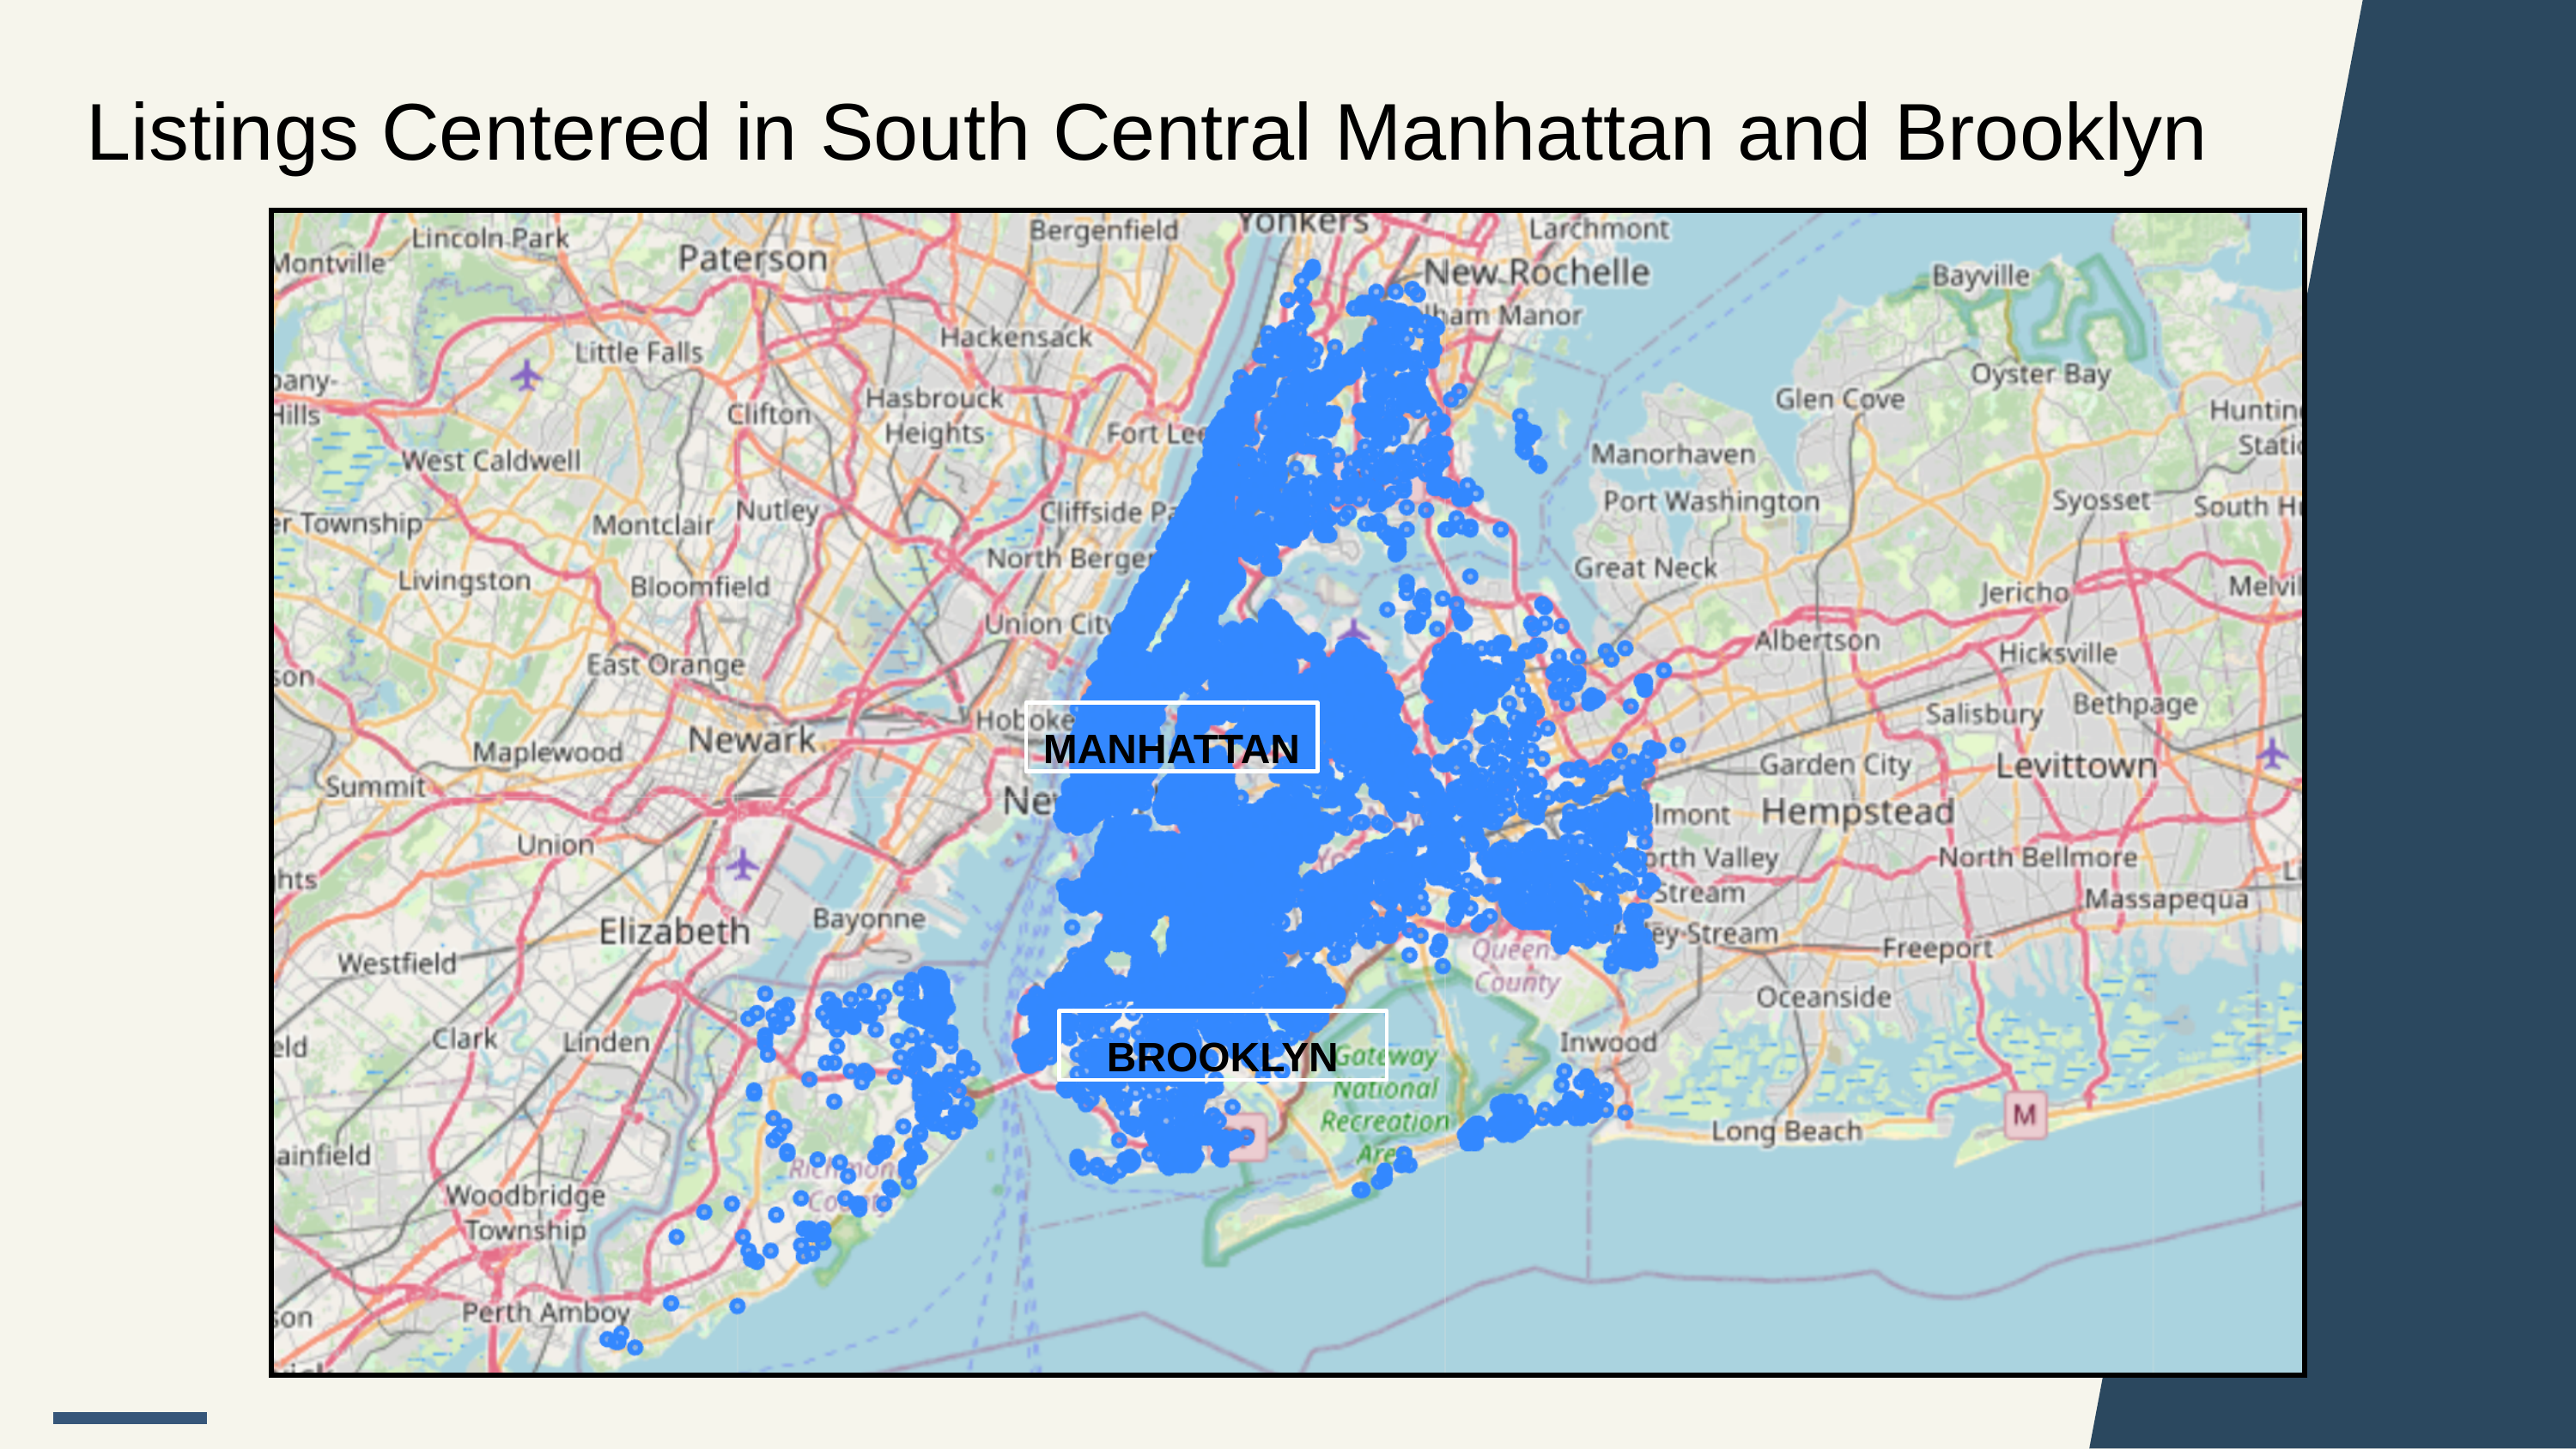

Listings Centered in South Central Manhattan and Brooklyn

MANHATTAN
BROOKLYN